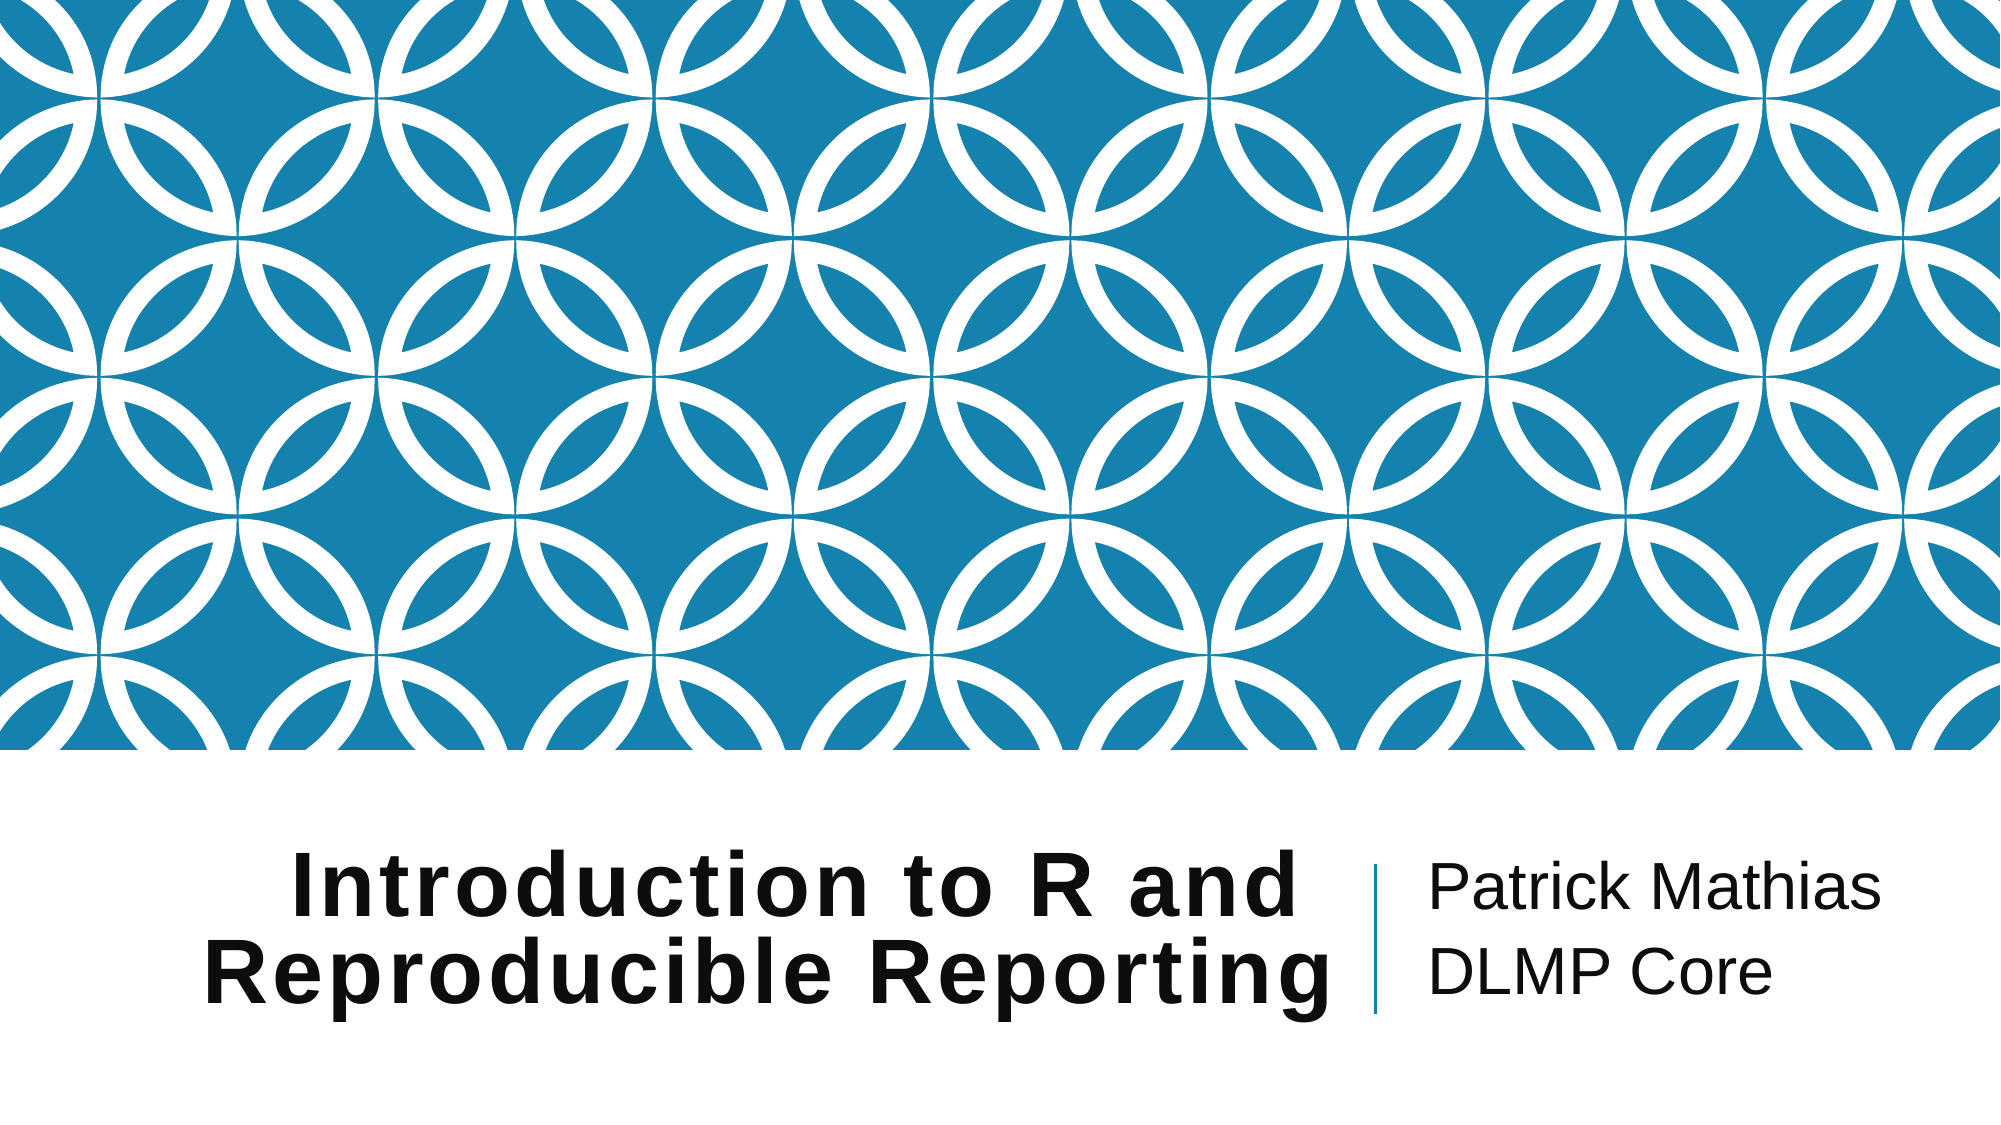

Patrick Mathias
DLMP Core
# Introduction to R and Reproducible Reporting